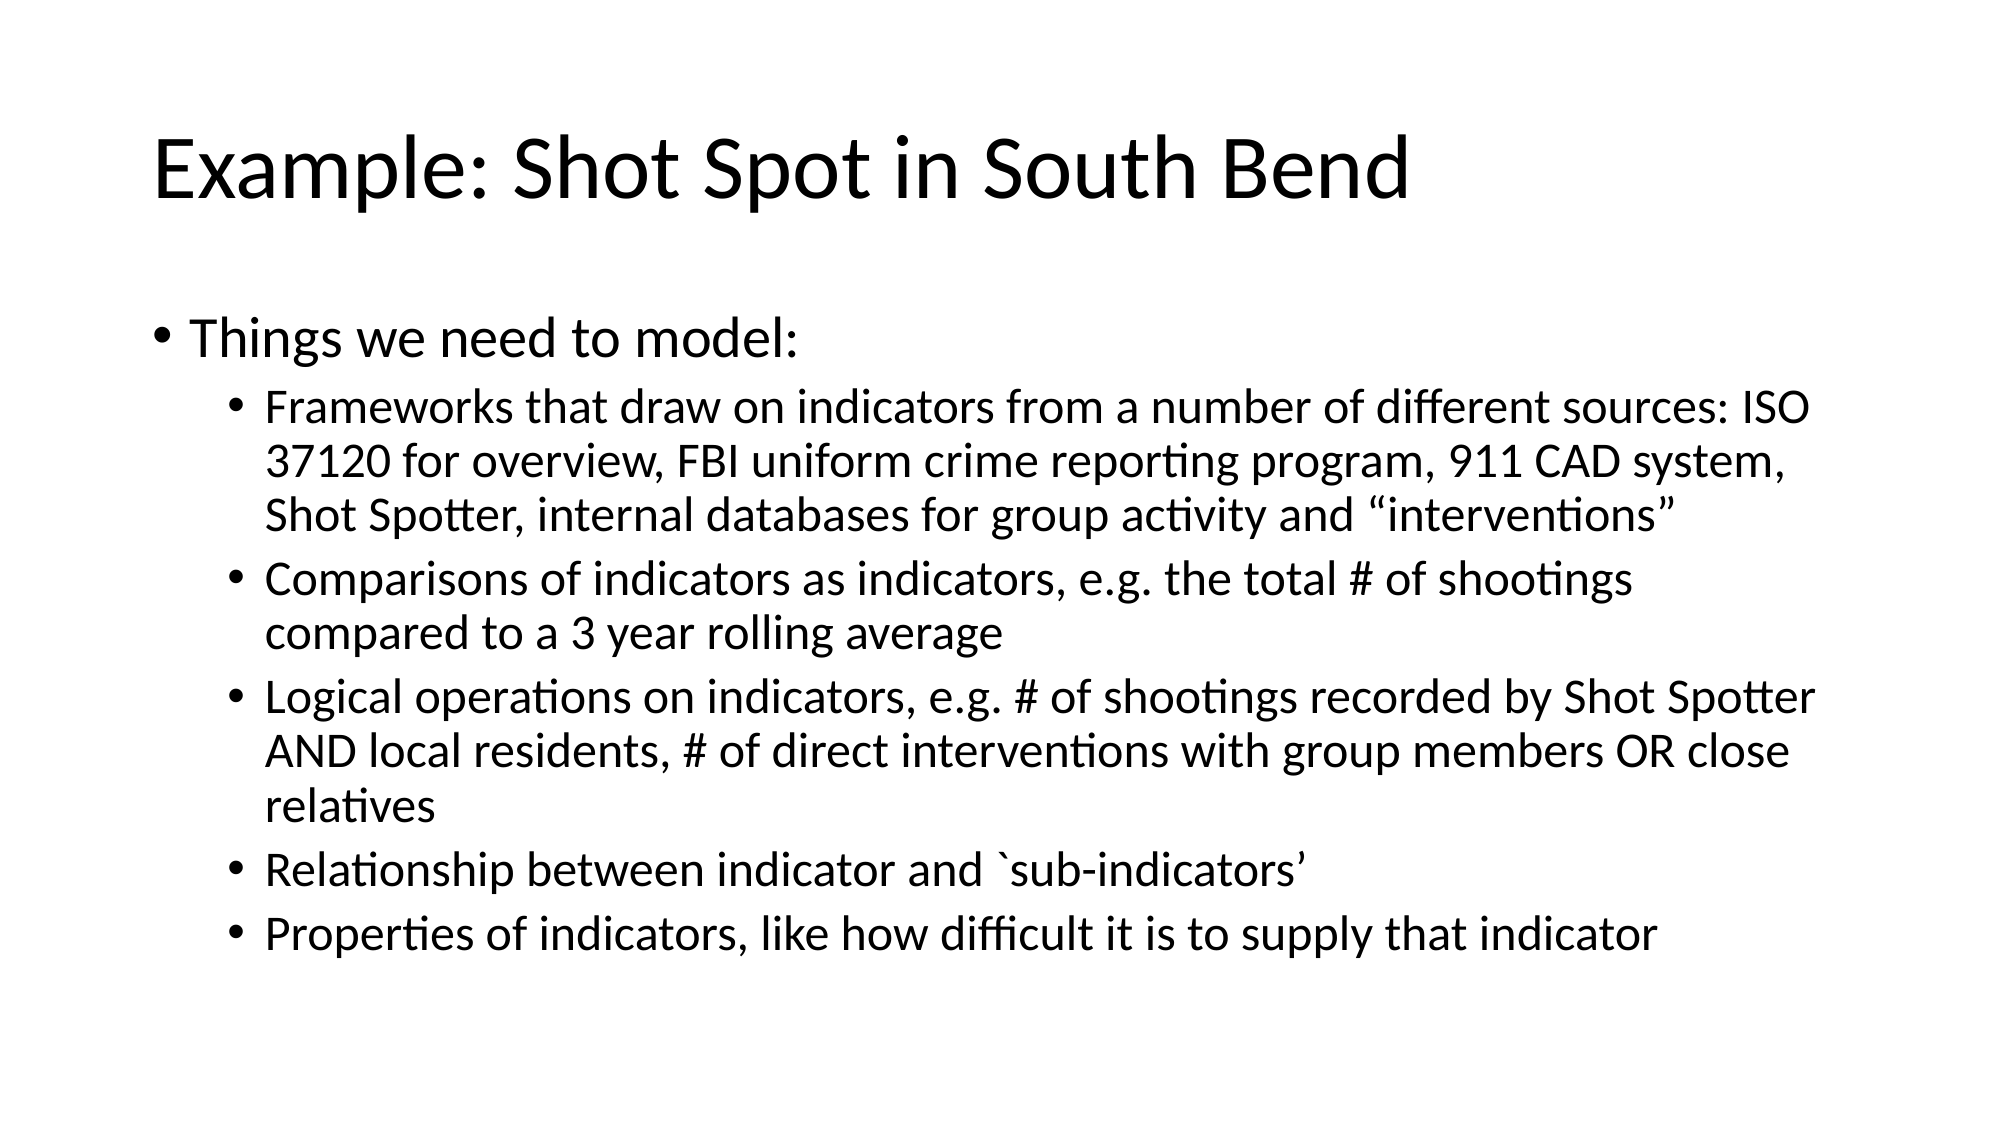

# Example: Shot Spot in South Bend
Things we need to model:
Frameworks that draw on indicators from a number of different sources: ISO 37120 for overview, FBI uniform crime reporting program, 911 CAD system, Shot Spotter, internal databases for group activity and “interventions”
Comparisons of indicators as indicators, e.g. the total # of shootings compared to a 3 year rolling average
Logical operations on indicators, e.g. # of shootings recorded by Shot Spotter AND local residents, # of direct interventions with group members OR close relatives
Relationship between indicator and `sub-indicators’
Properties of indicators, like how difficult it is to supply that indicator